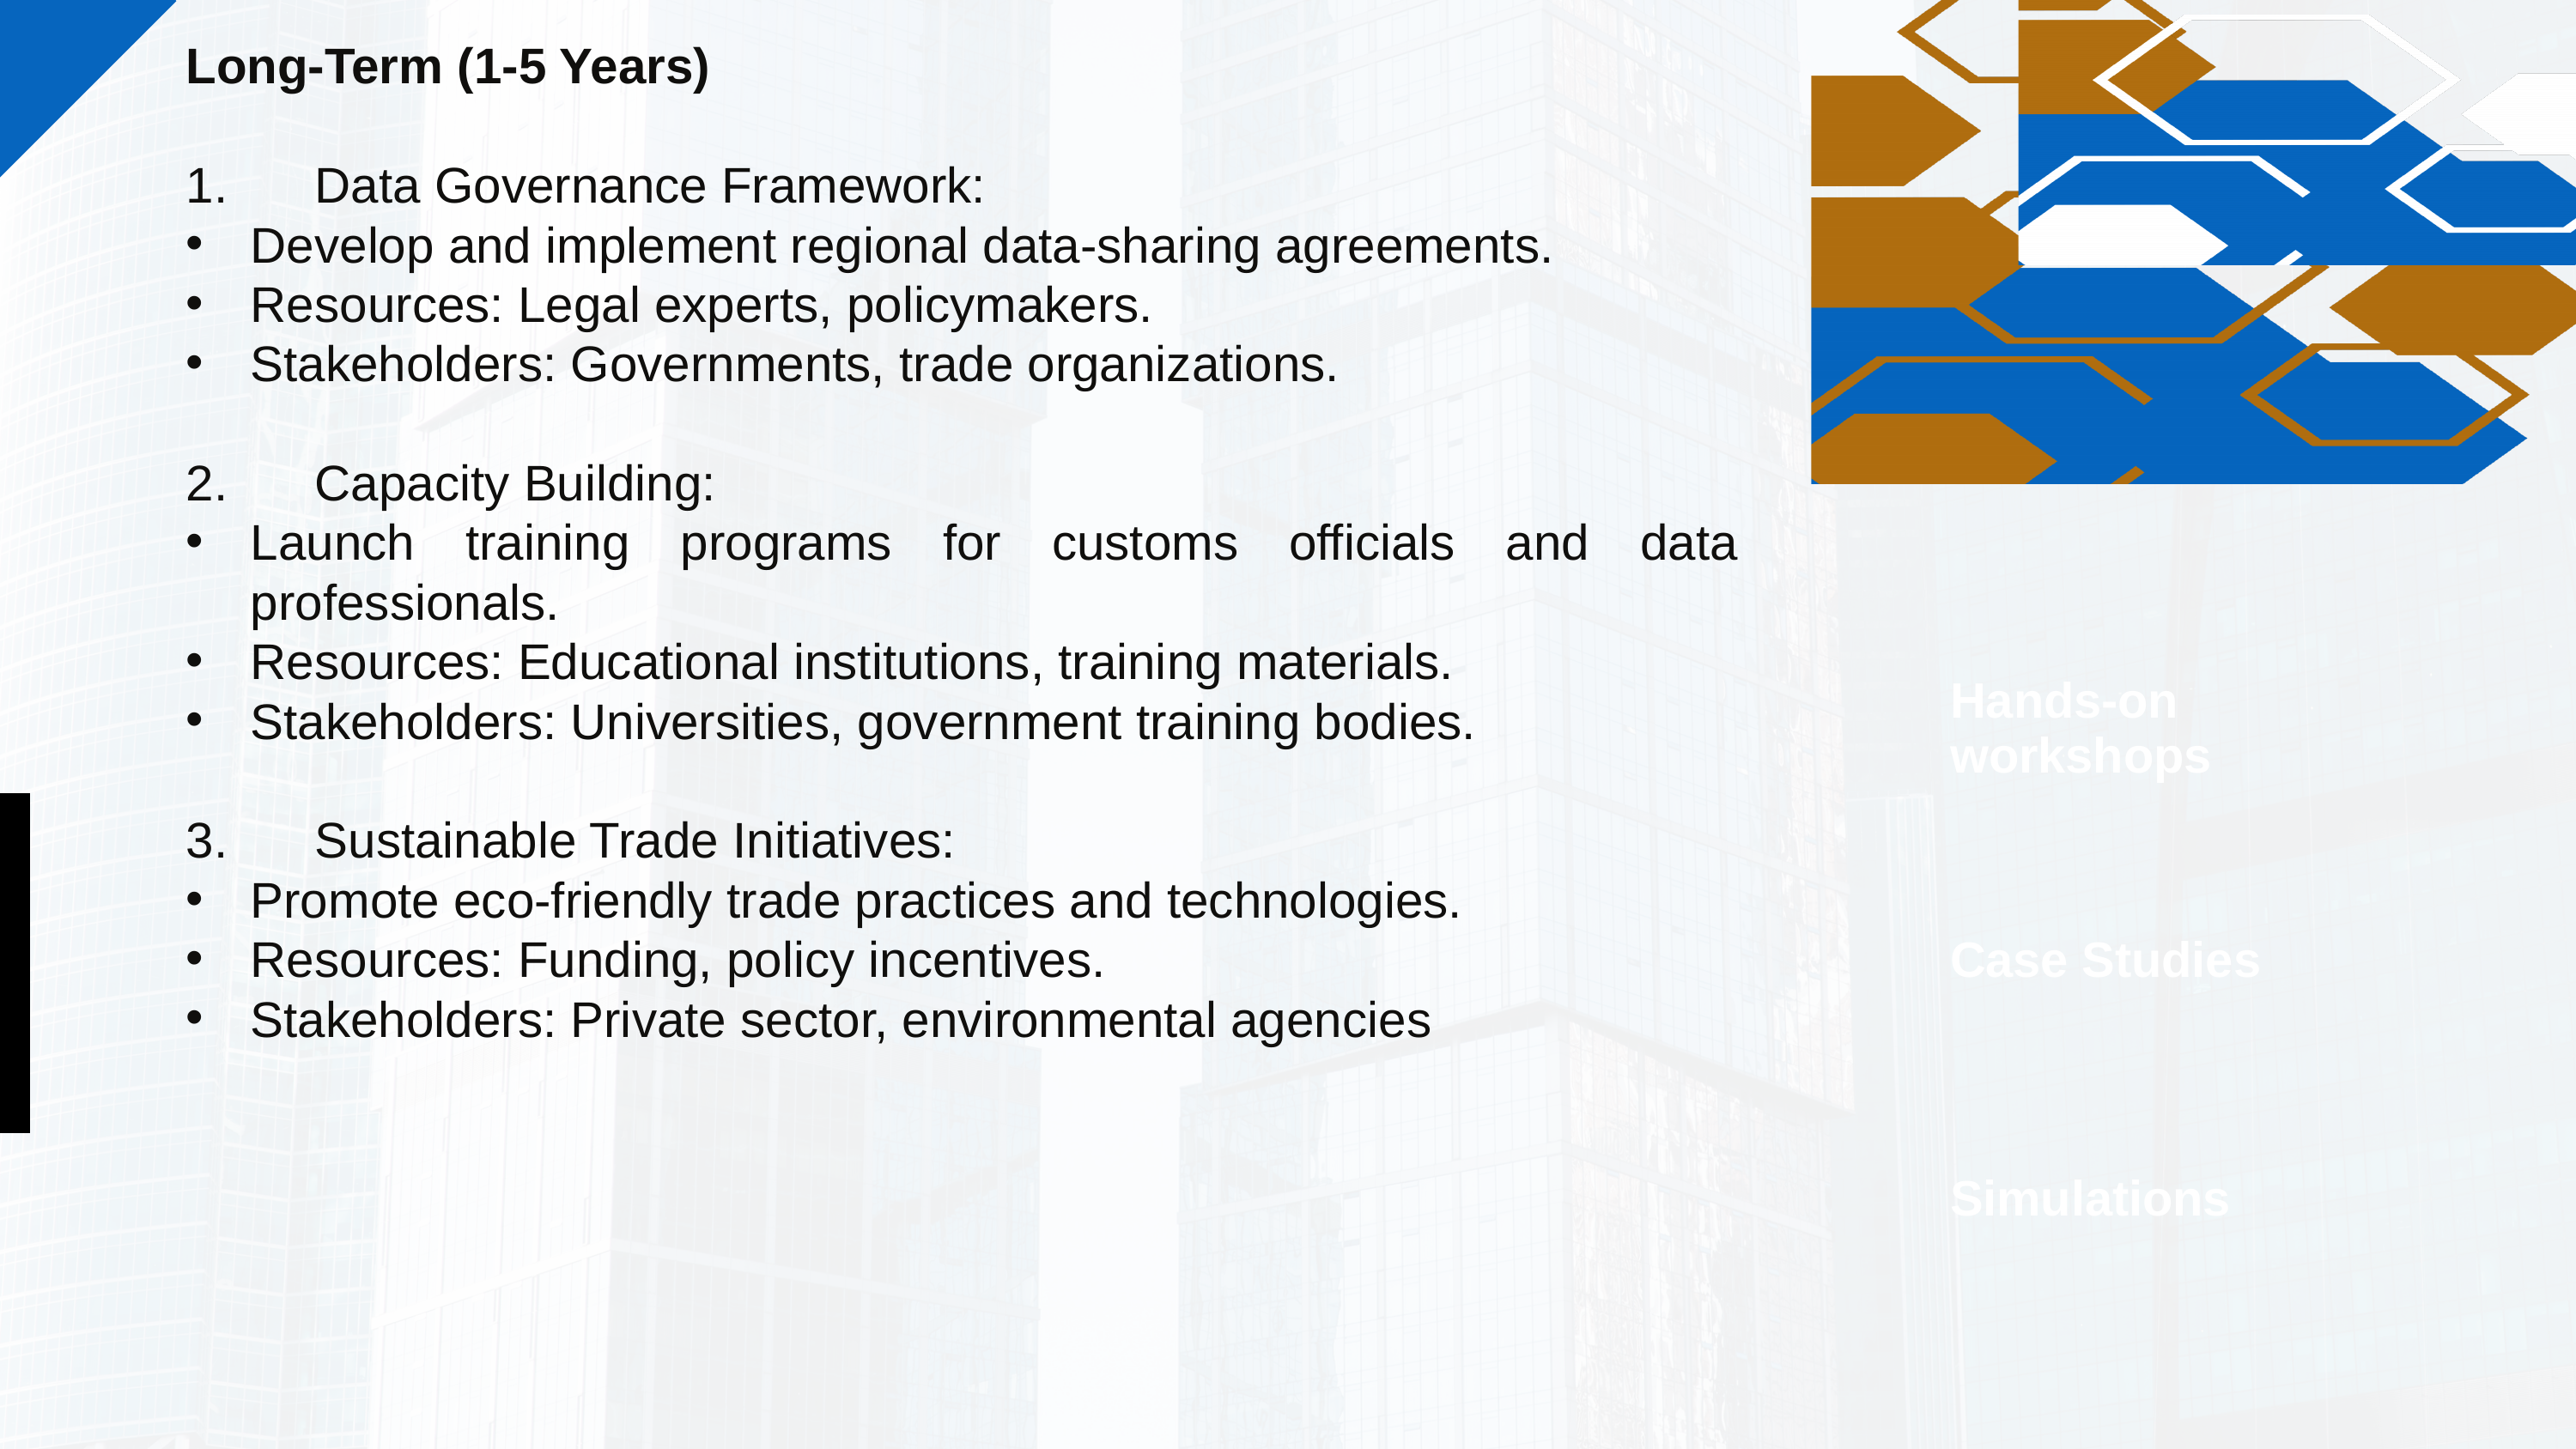

Long-Term (1-5 Years)

1.	Data Governance Framework:
Develop and implement regional data-sharing agreements.
Resources: Legal experts, policymakers.
Stakeholders: Governments, trade organizations.

2.	Capacity Building:
Launch training programs for customs officials and data professionals.
Resources: Educational institutions, training materials.
Stakeholders: Universities, government training bodies.

3.	Sustainable Trade Initiatives:
Promote eco-friendly trade practices and technologies.
Resources: Funding, policy incentives.
Stakeholders: Private sector, environmental agencies

Hands-on workshops

Case Studies
Simulations